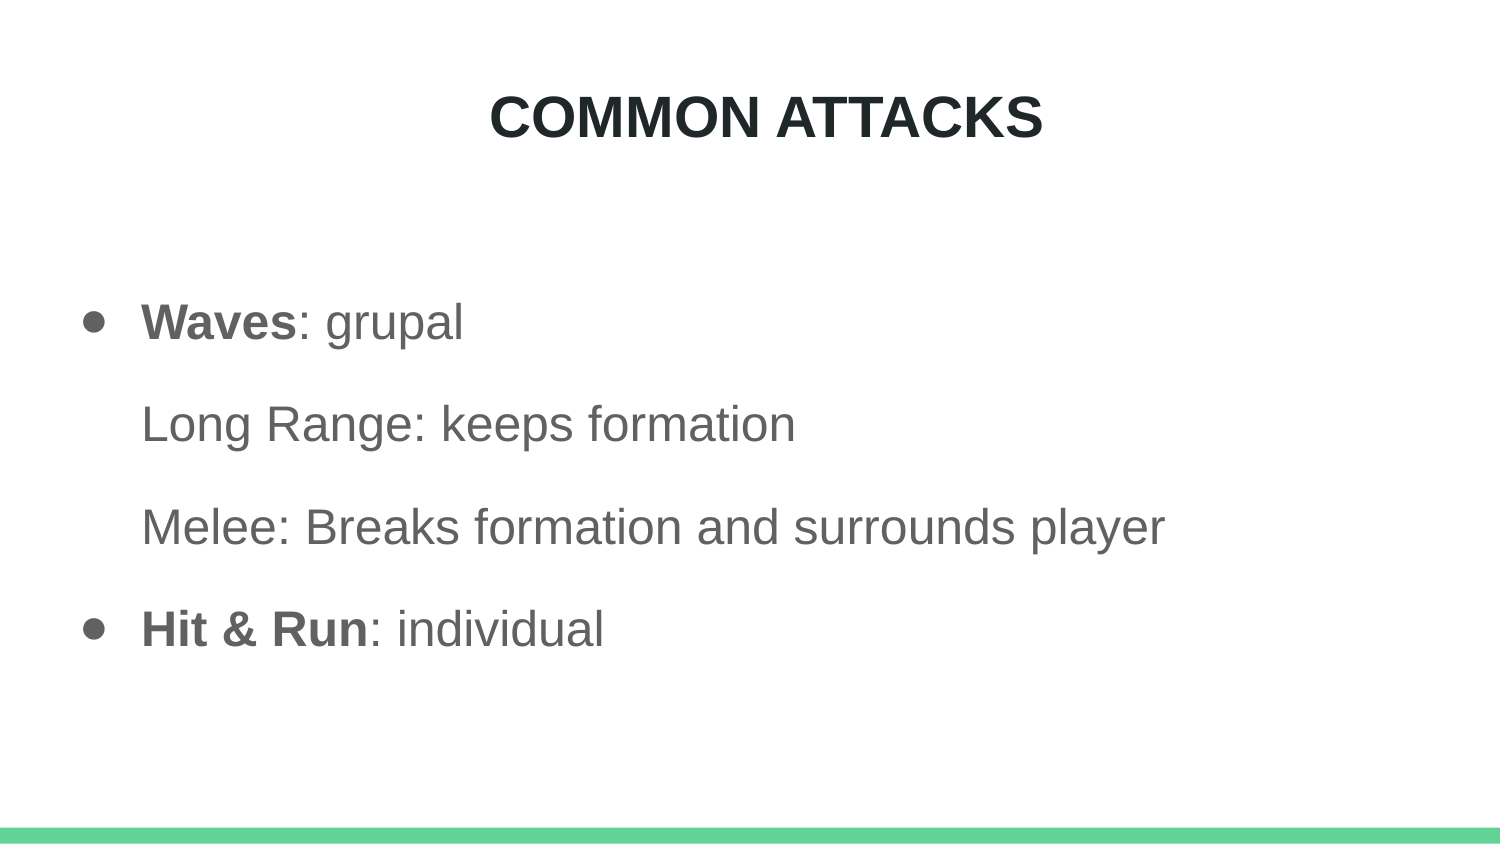

# COMMON ATTACKS
Waves: grupal
Long Range: keeps formation
Melee: Breaks formation and surrounds player
Hit & Run: individual